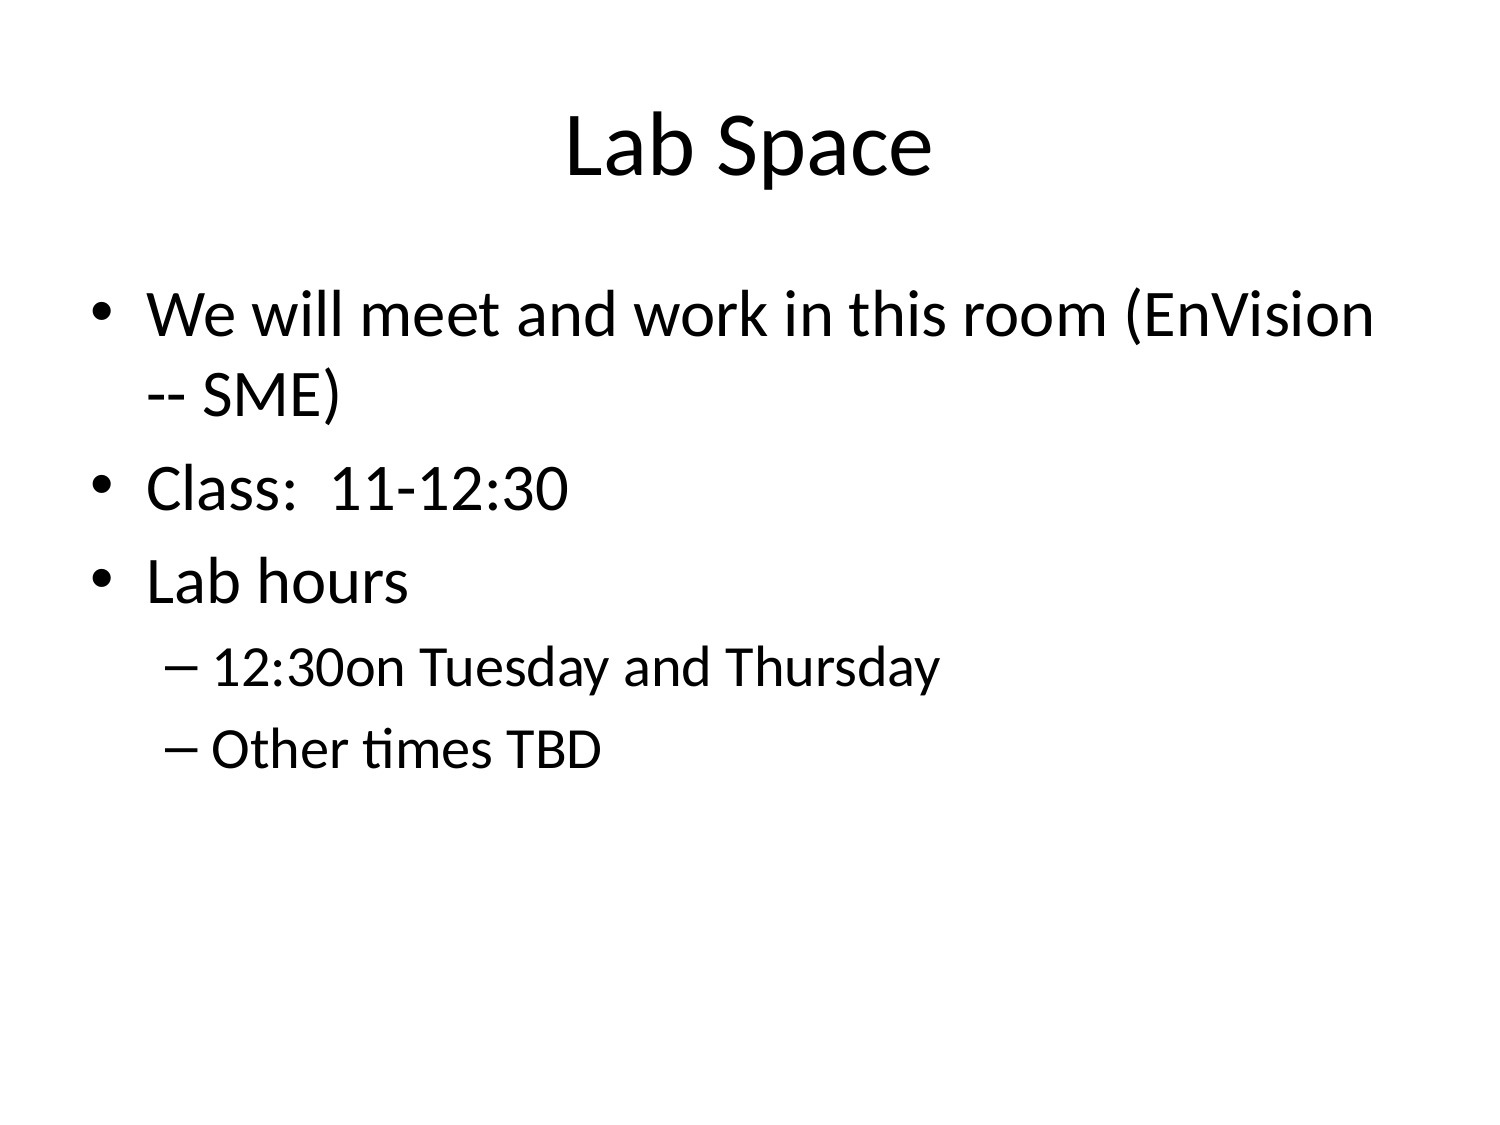

# Lab Space
We will meet and work in this room (EnVision -- SME)
Class:  11-12:30
Lab hours
12:30on Tuesday and Thursday
Other times TBD